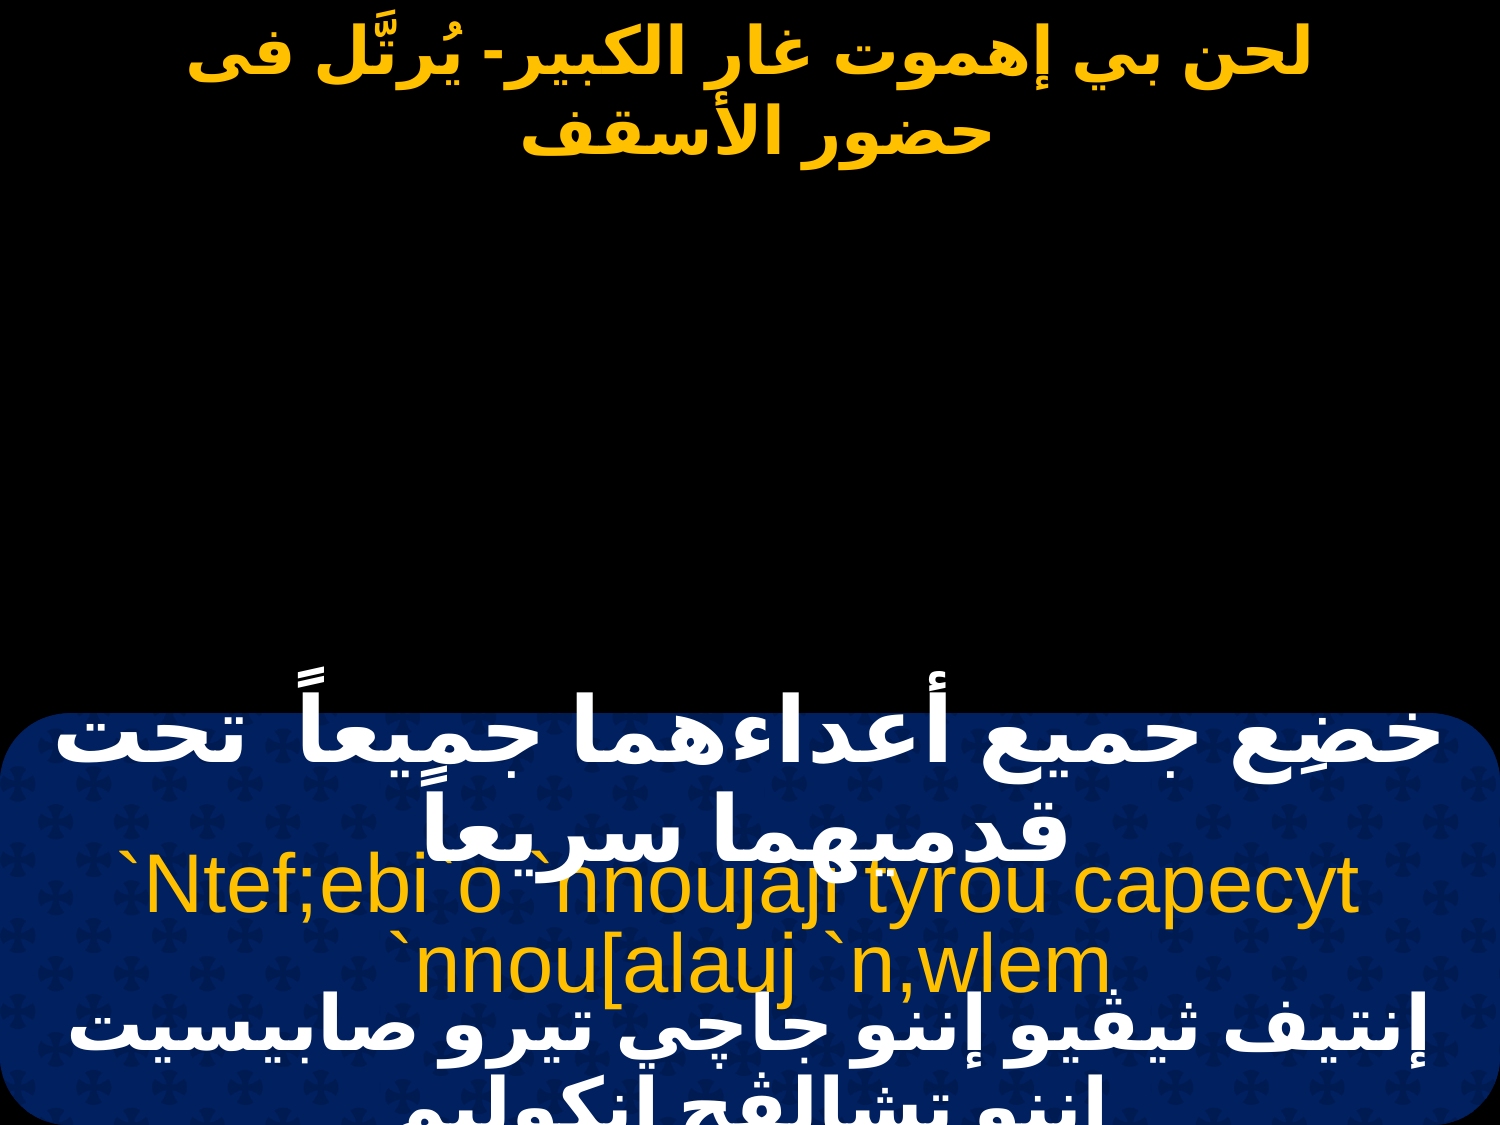

خضِع جميع أعداءهما جميعاً  تحت قدميهما سريعاً
`Ntef;ebi`o `nnoujaji tyrou capecyt
`nnou[alauj `n,wlem
إنتيف ثيڤيو إننو جاچي تيرو صابيسيت إننو تشالڤج إنكوليم